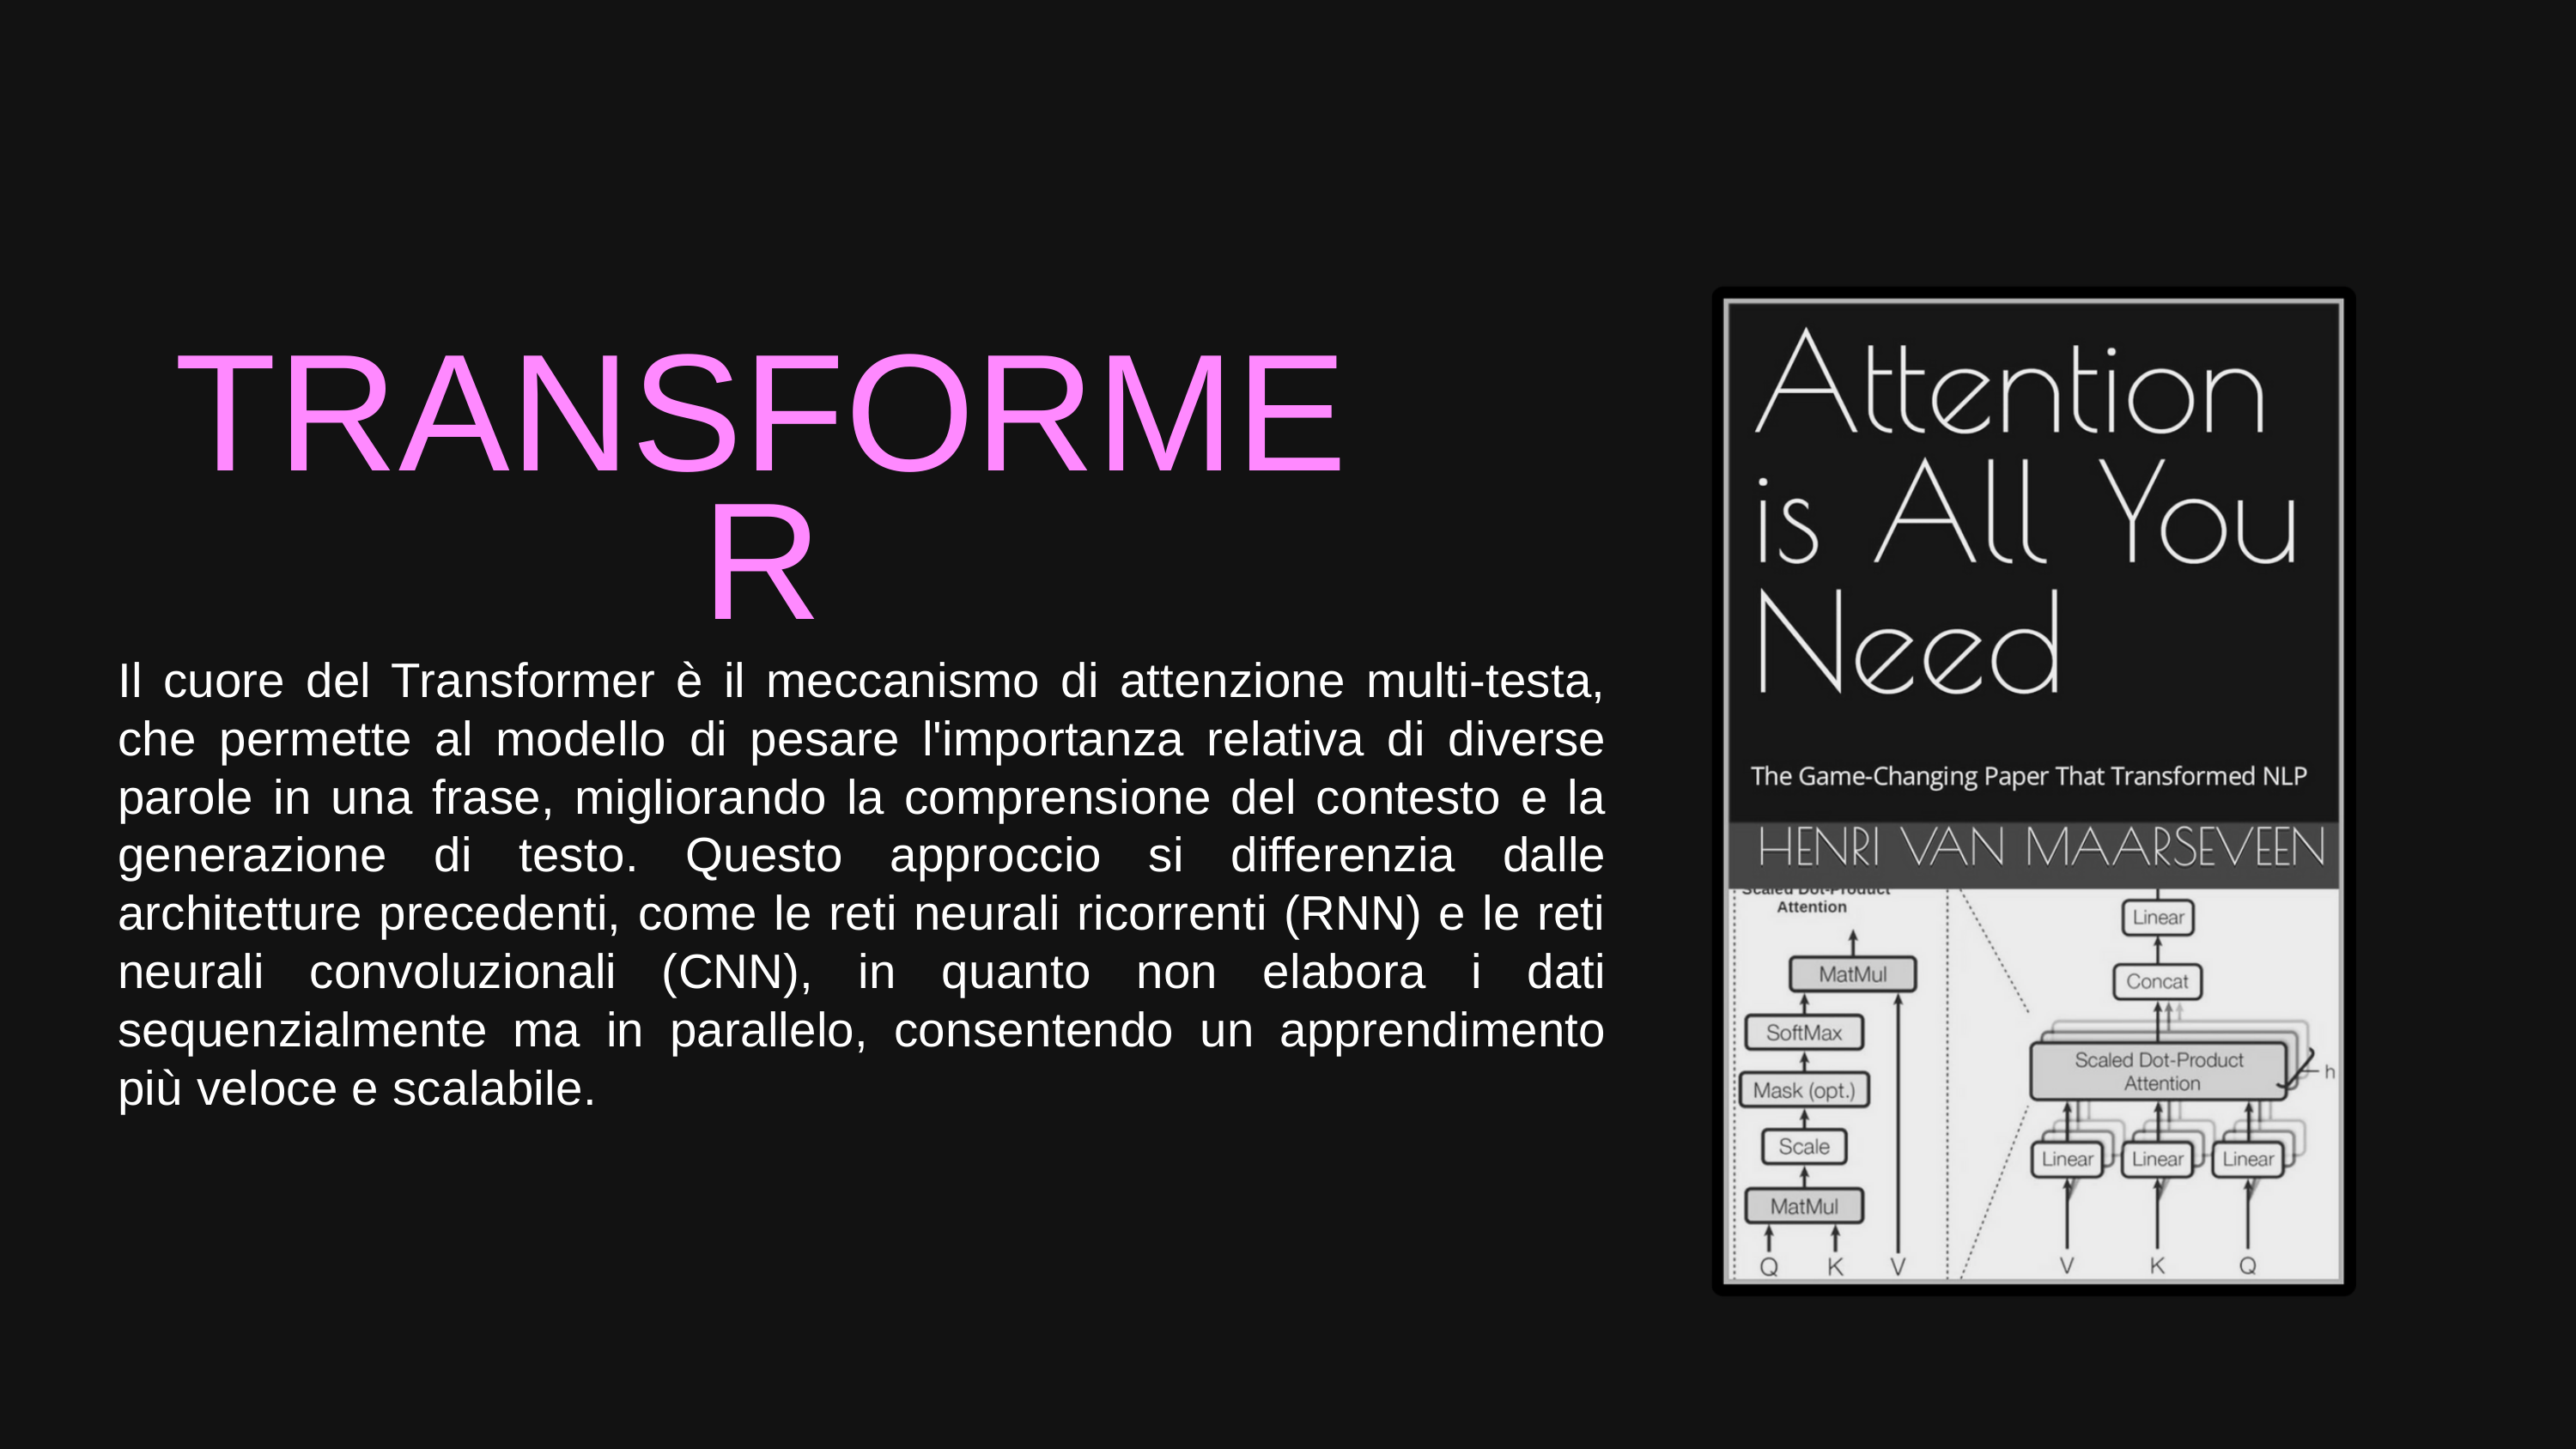

TRANSFORMER
Il cuore del Transformer è il meccanismo di attenzione multi-testa, che permette al modello di pesare l'importanza relativa di diverse parole in una frase, migliorando la comprensione del contesto e la generazione di testo. Questo approccio si differenzia dalle architetture precedenti, come le reti neurali ricorrenti (RNN) e le reti neurali convoluzionali (CNN), in quanto non elabora i dati sequenzialmente ma in parallelo, consentendo un apprendimento più veloce e scalabile.